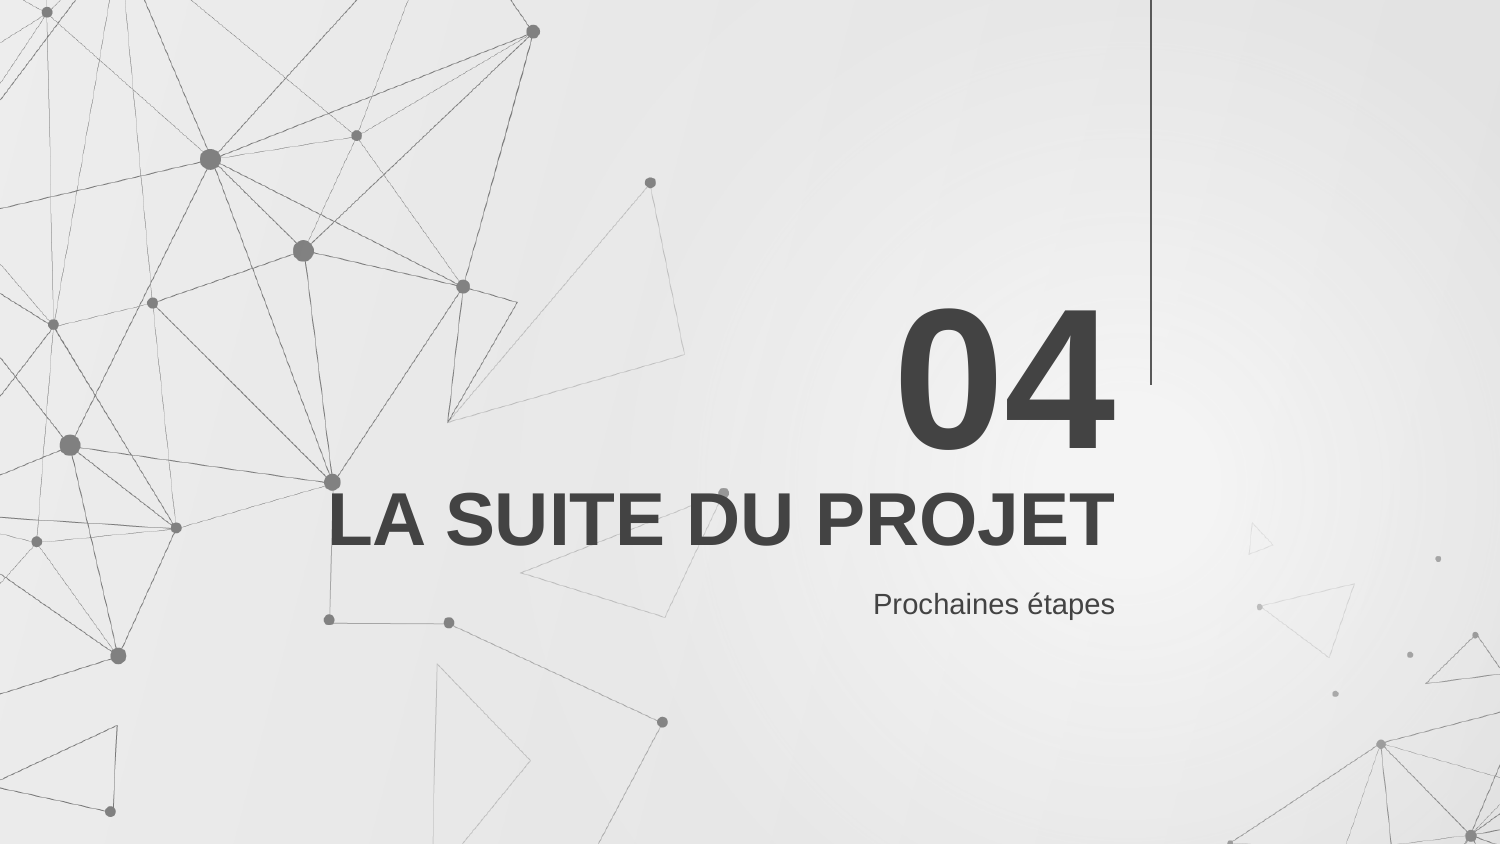

04
# LA SUITE DU PROJET
Prochaines étapes